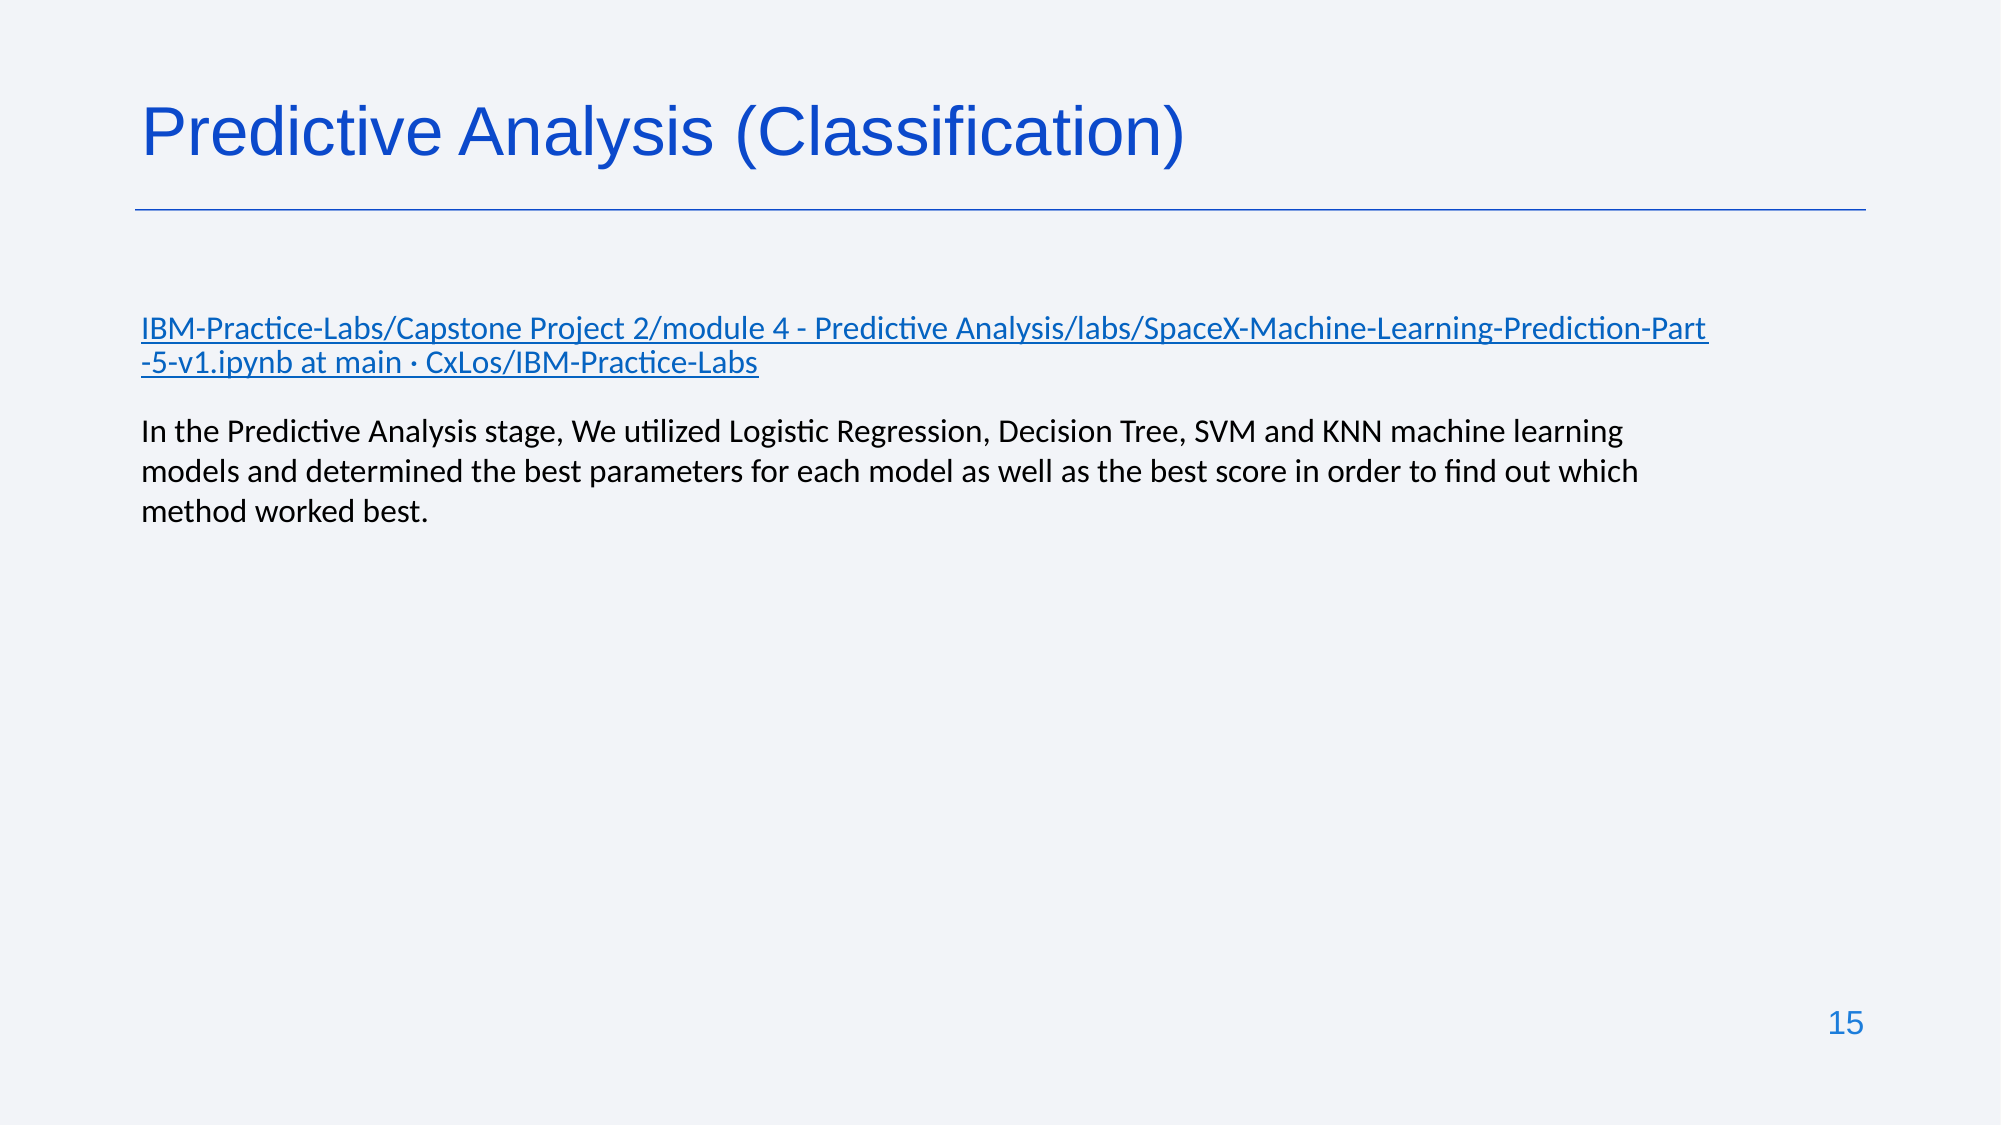

Predictive Analysis (Classification)
IBM-Practice-Labs/Capstone Project 2/module 4 - Predictive Analysis/labs/SpaceX-Machine-Learning-Prediction-Part-5-v1.ipynb at main · CxLos/IBM-Practice-Labs
In the Predictive Analysis stage, We utilized Logistic Regression, Decision Tree, SVM and KNN machine learning models and determined the best parameters for each model as well as the best score in order to find out which method worked best.
15